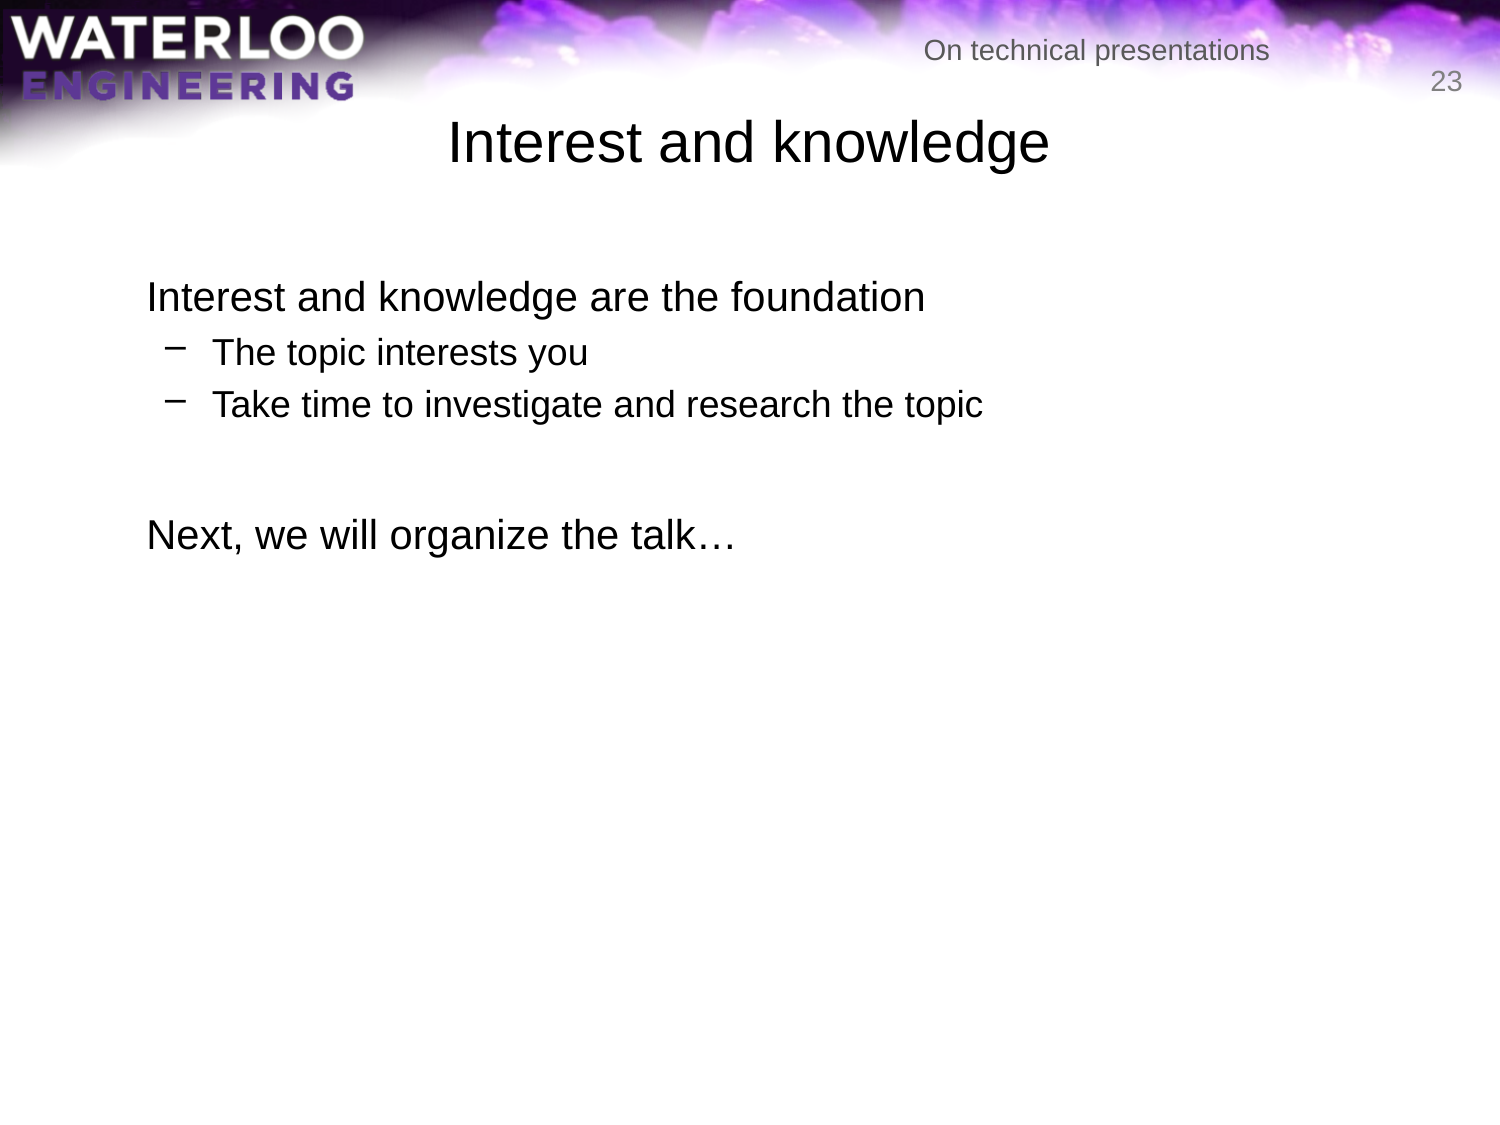

# Interest and knowledge
23
	Interest and knowledge are the foundation
The topic interests you
Take time to investigate and research the topic

	Next, we will organize the talk…